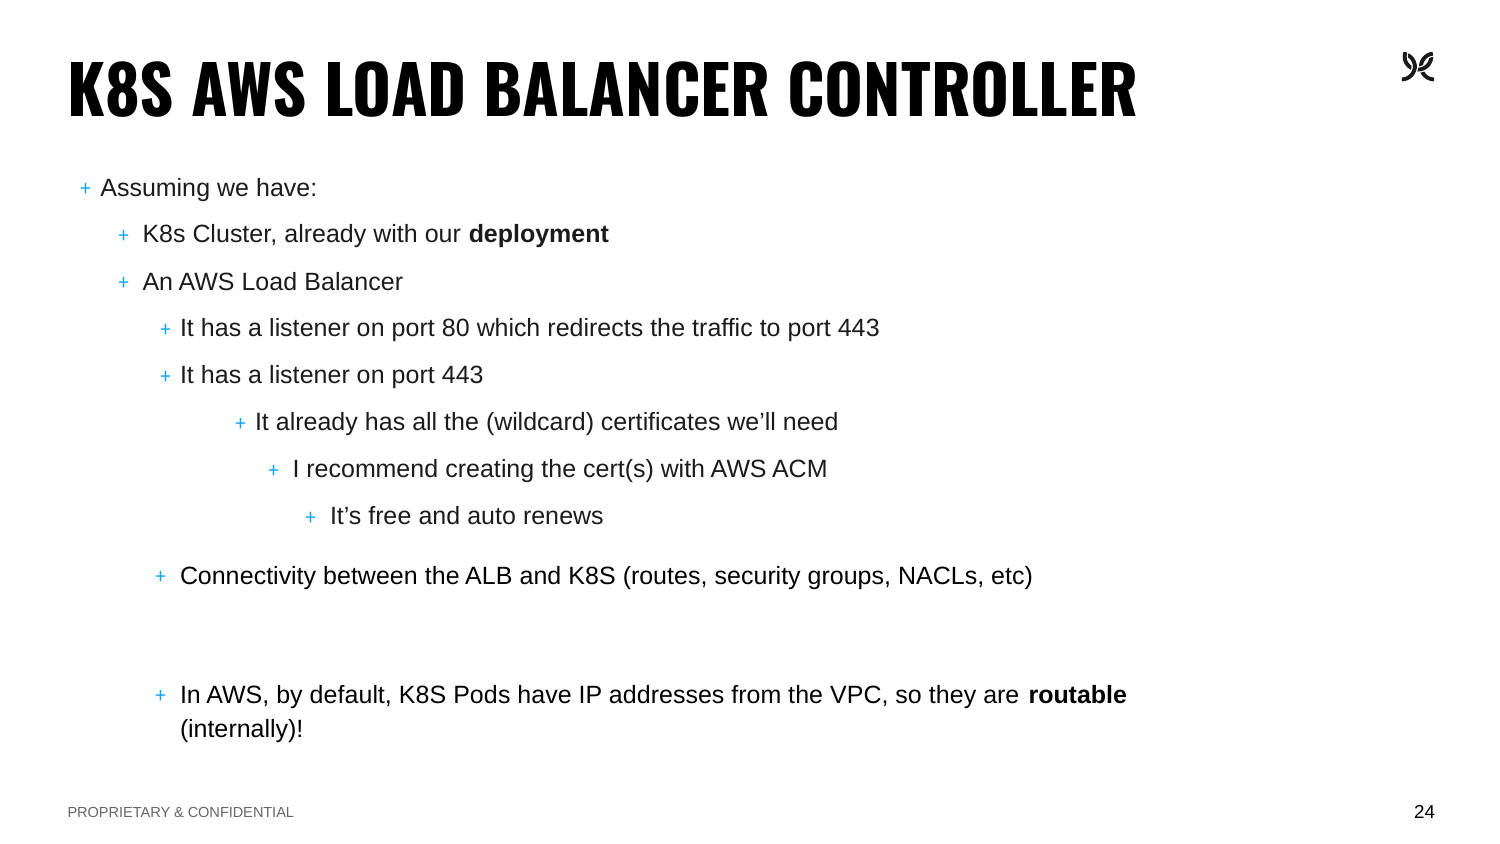

# K8S AWS LOAD BALANCER CONTROLLER

Assuming we have:
K8s Cluster, already with our deployment
An AWS Load Balancer
It has a listener on port 80 which redirects the traffic to port 443
It has a listener on port 443
It already has all the (wildcard) certificates we’ll need
I recommend creating the cert(s) with AWS ACM
It’s free and auto renews
Connectivity between the ALB and K8S (routes, security groups, NACLs, etc)

In AWS, by default, K8S Pods have IP addresses from the VPC, so they are routable (internally)!
24